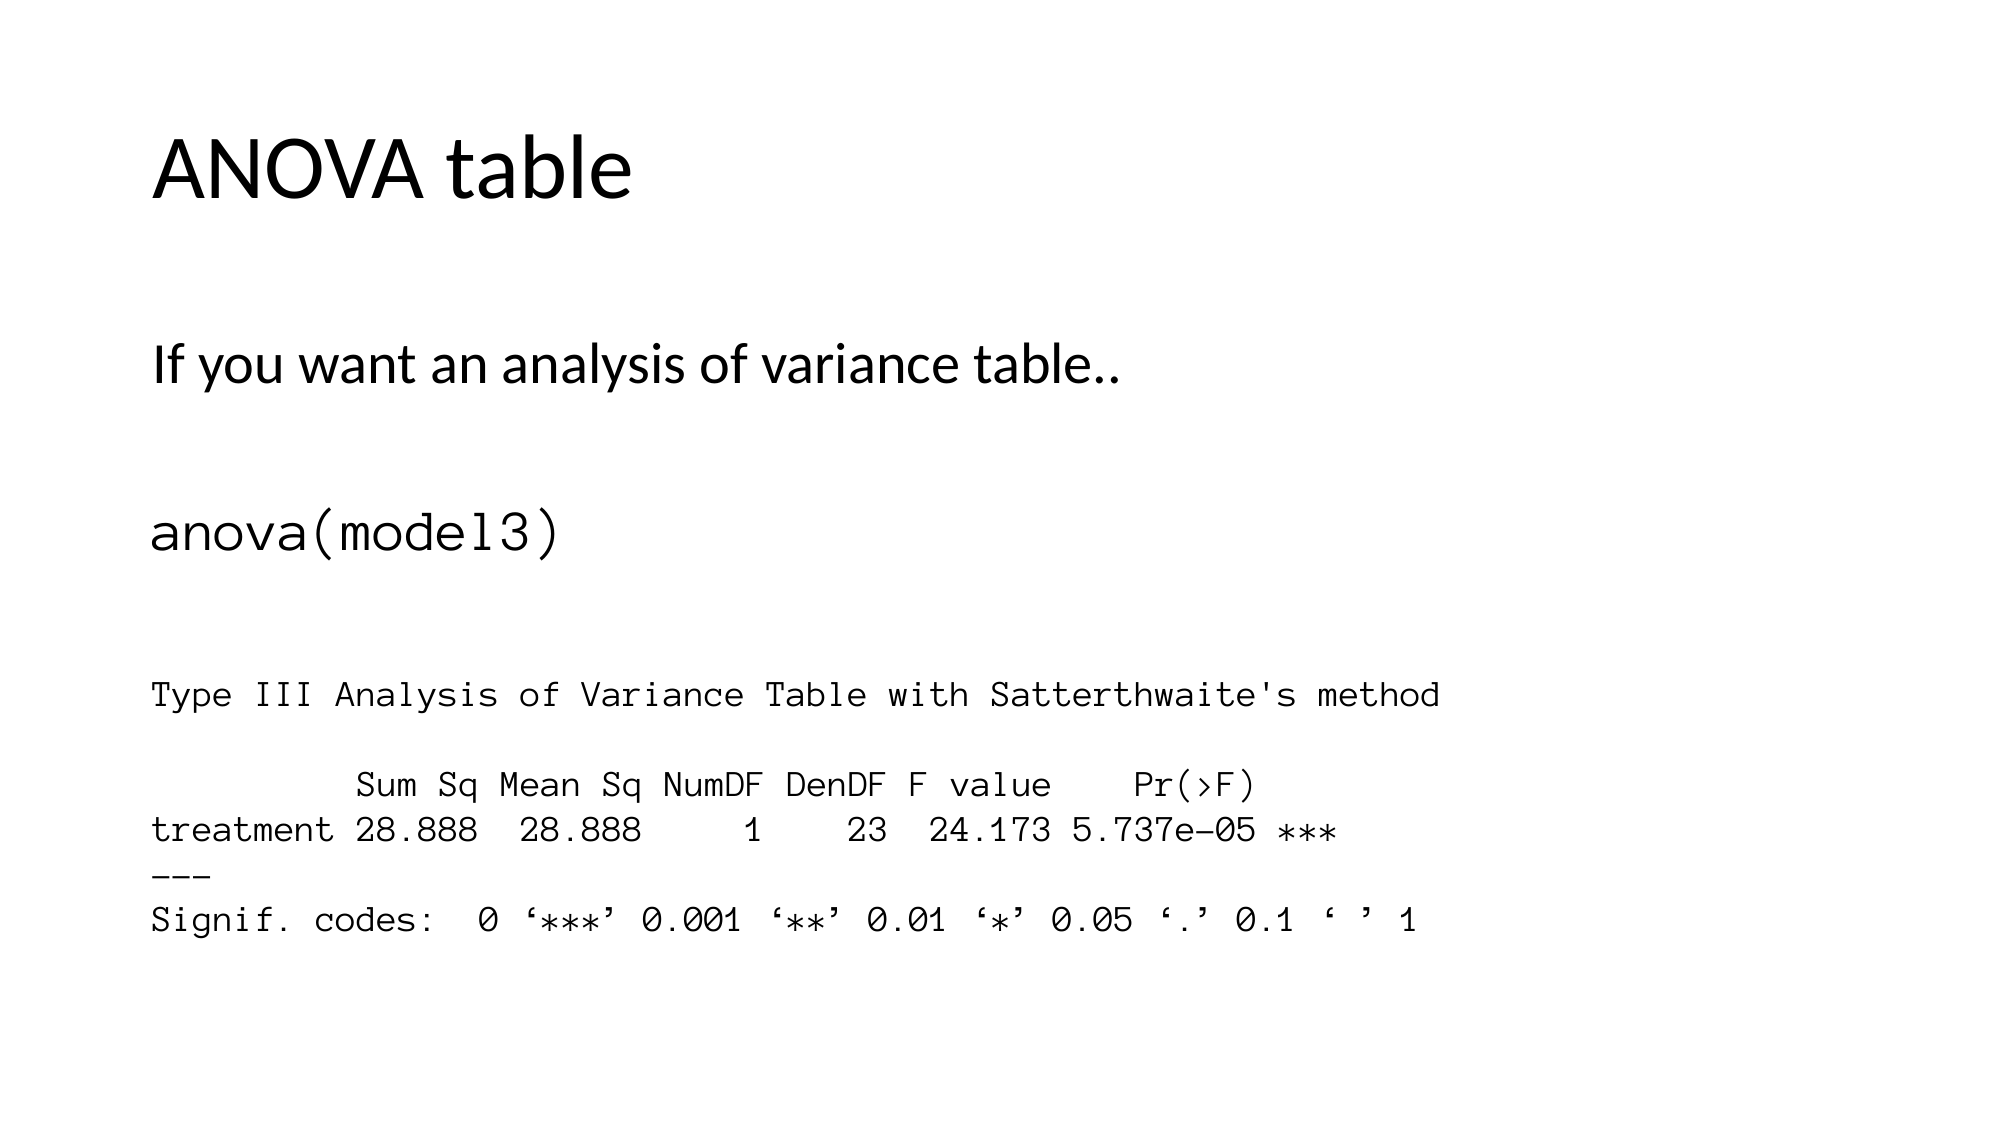

# ANOVA table
If you want an analysis of variance table..

anova(model3)

Type III Analysis of Variance Table with Satterthwaite's method

          Sum Sq Mean Sq NumDF DenDF F value    Pr(>F)
treatment 28.888  28.888     1    23  24.173 5.737e-05 ***
---
Signif. codes:  0 ‘***’ 0.001 ‘**’ 0.01 ‘*’ 0.05 ‘.’ 0.1 ‘ ’ 1